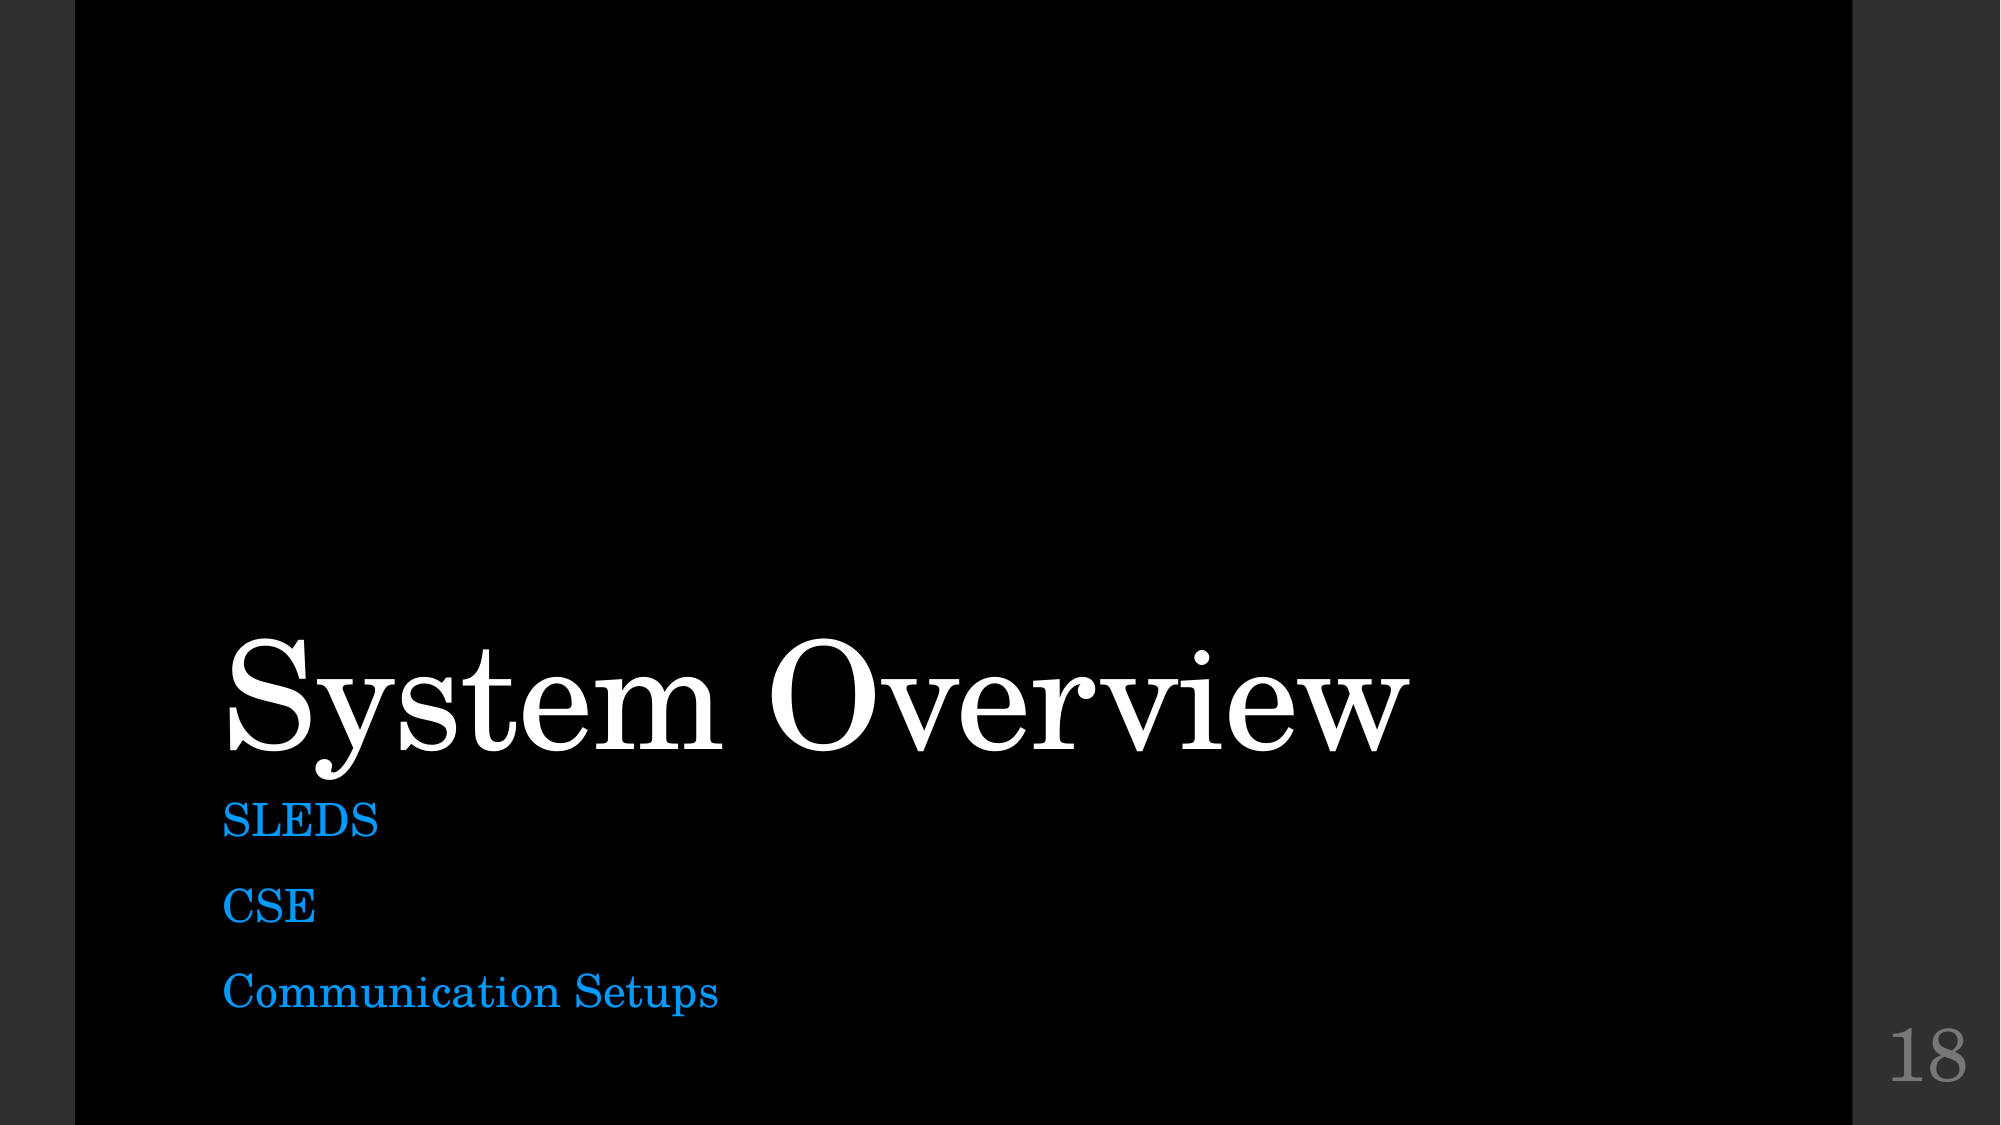

# System Overview
SLEDS
CSE
Communication Setups
18